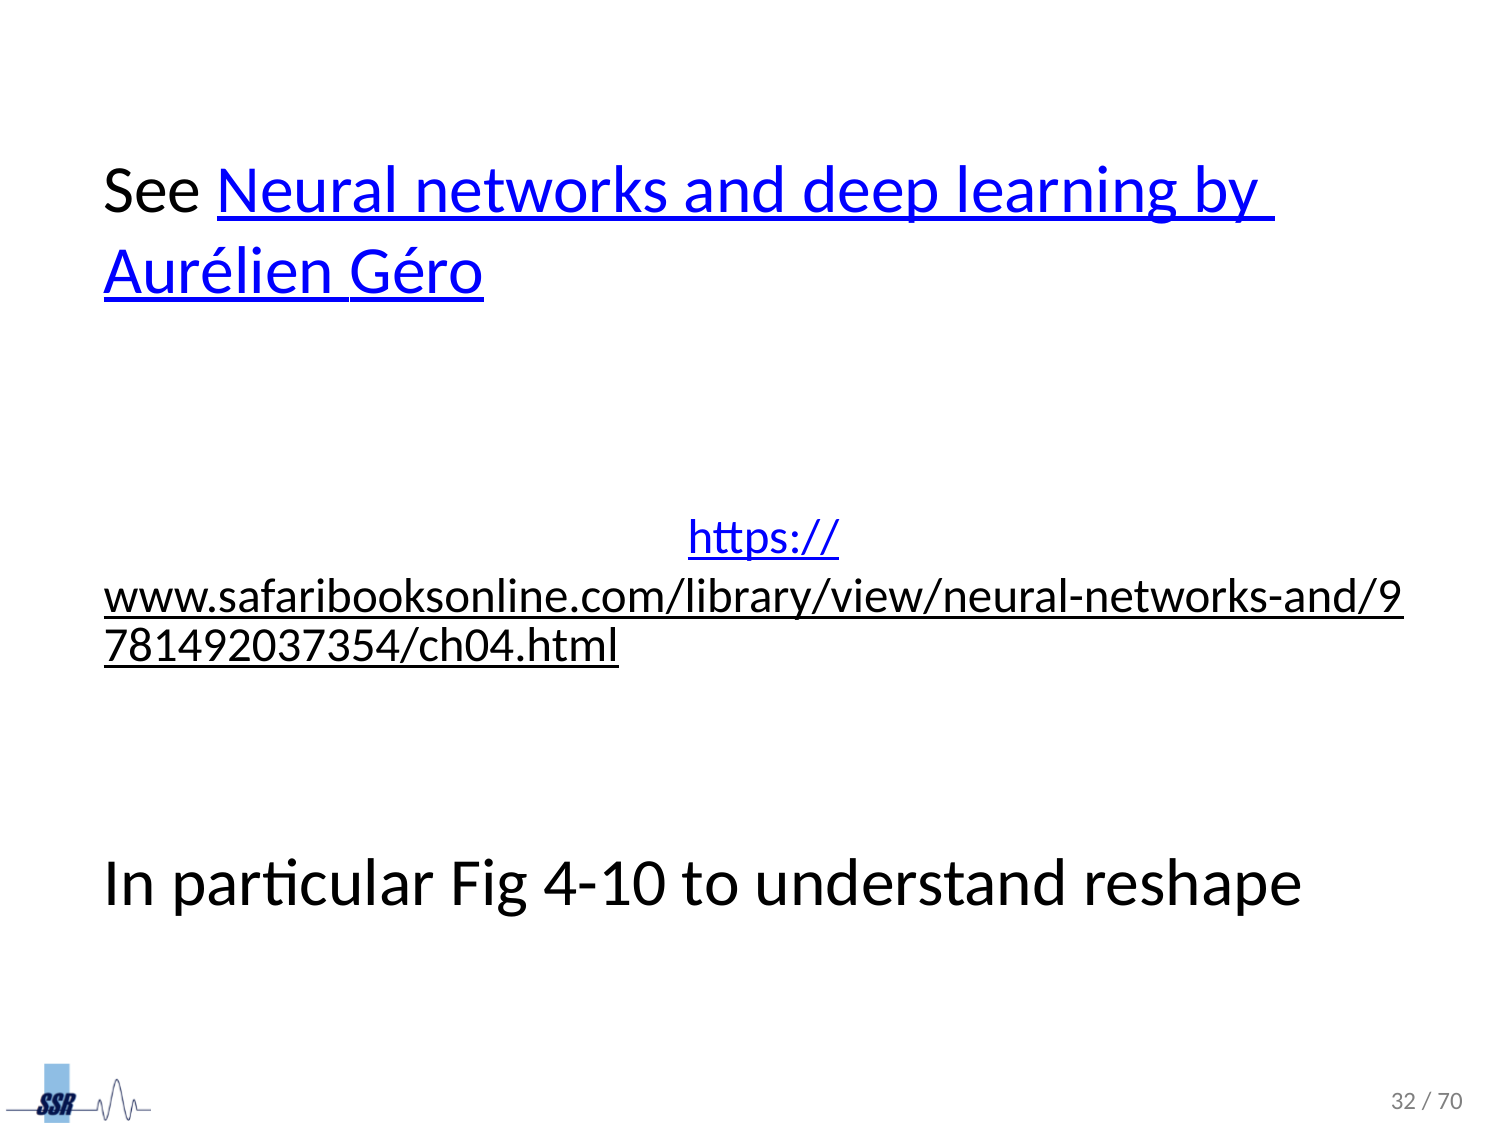

See Neural networks and deep learning by Aurélien Géro

https://www.safaribooksonline.com/library/view/neural-networks-and/9781492037354/ch04.html

In particular Fig 4-10 to understand reshape